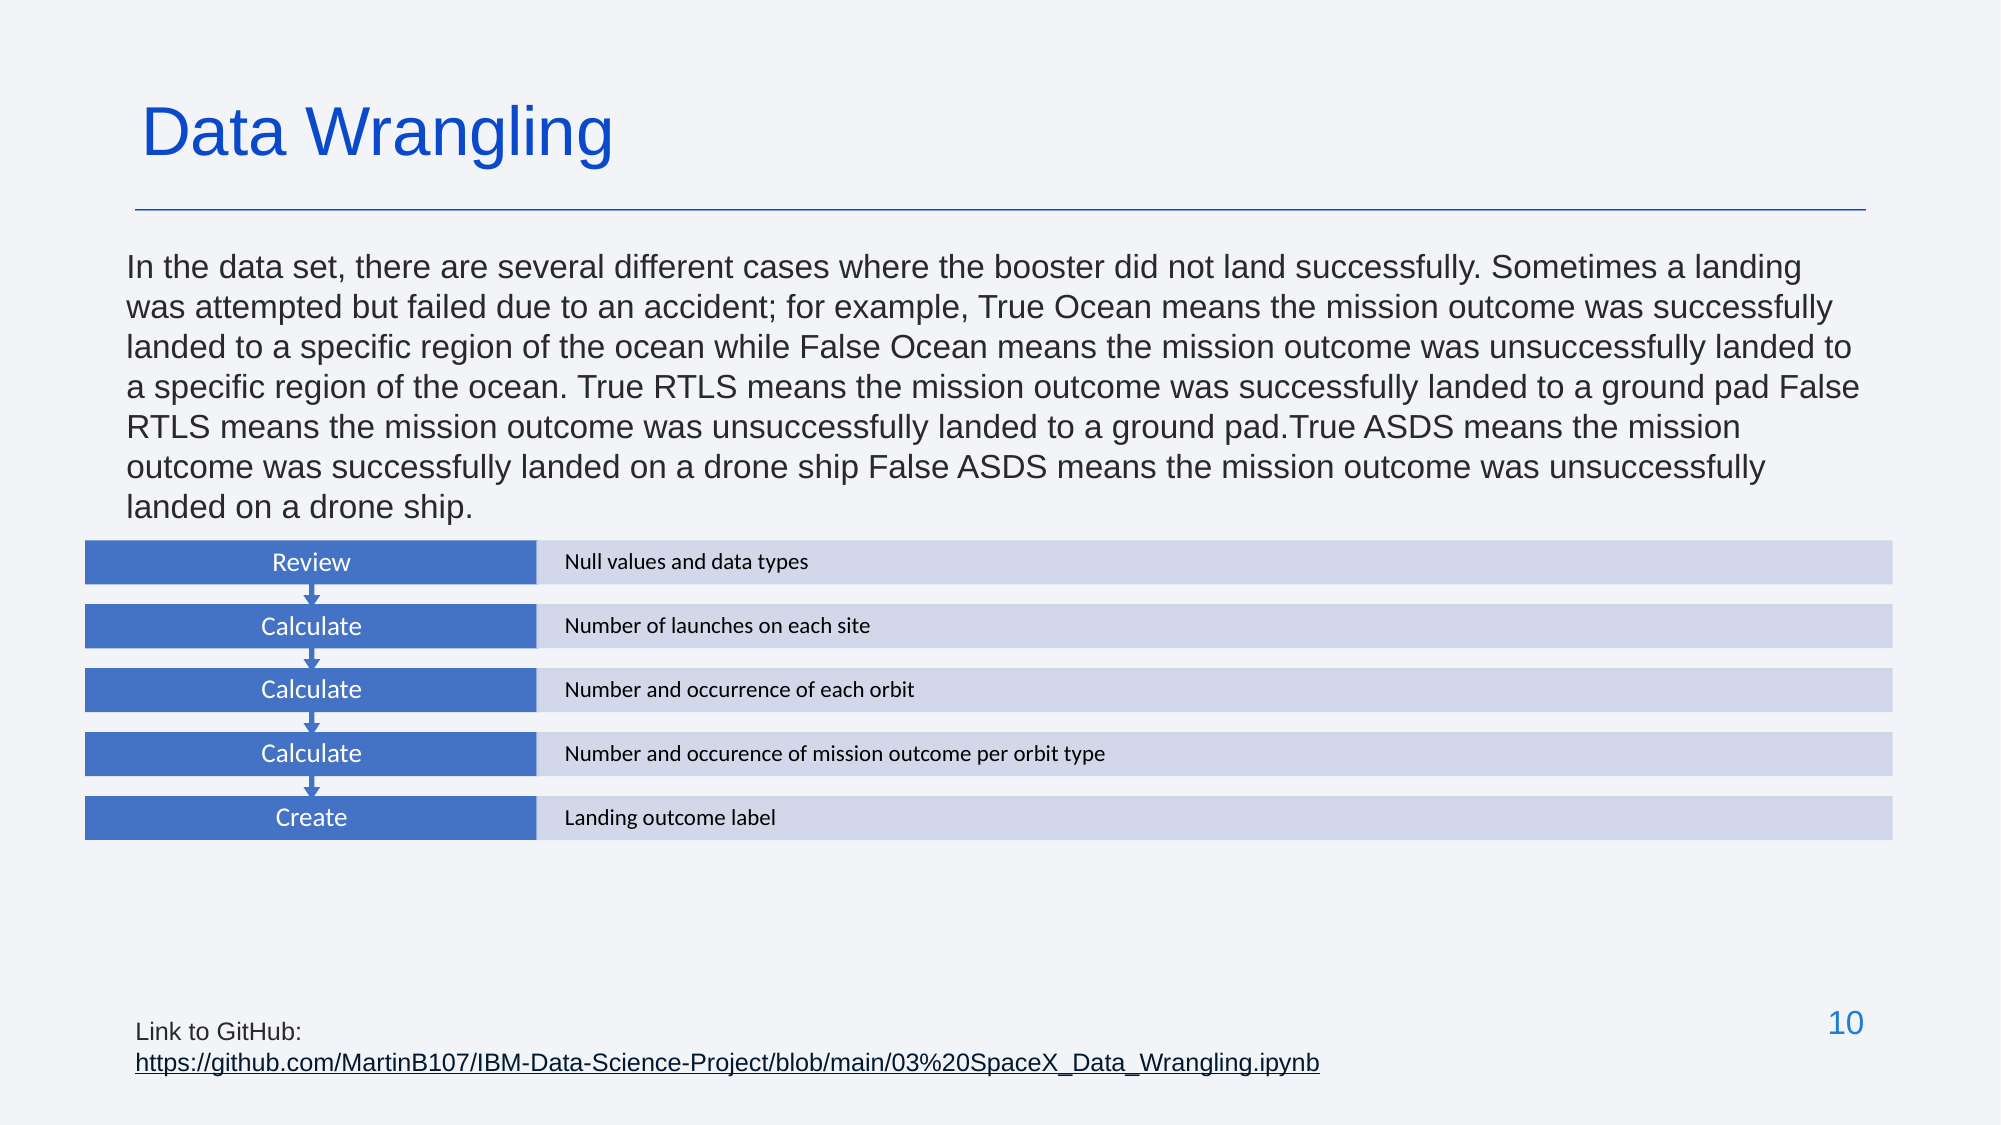

Data Wrangling
In the data set, there are several different cases where the booster did not land successfully. Sometimes a landing was attempted but failed due to an accident; for example, True Ocean means the mission outcome was successfully landed to a specific region of the ocean while False Ocean means the mission outcome was unsuccessfully landed to a specific region of the ocean. True RTLS means the mission outcome was successfully landed to a ground pad False RTLS means the mission outcome was unsuccessfully landed to a ground pad.True ASDS means the mission outcome was successfully landed on a drone ship False ASDS means the mission outcome was unsuccessfully landed on a drone ship.
Create
Landing outcome label
Calculate
Number and occurence of mission outcome per orbit type
Calculate
Number and occurrence of each orbit
Calculate
Number of launches on each site
Review
Null values and data types
10
Link to GitHub: https://github.com/MartinB107/IBM-Data-Science-Project/blob/main/03%20SpaceX_Data_Wrangling.ipynb